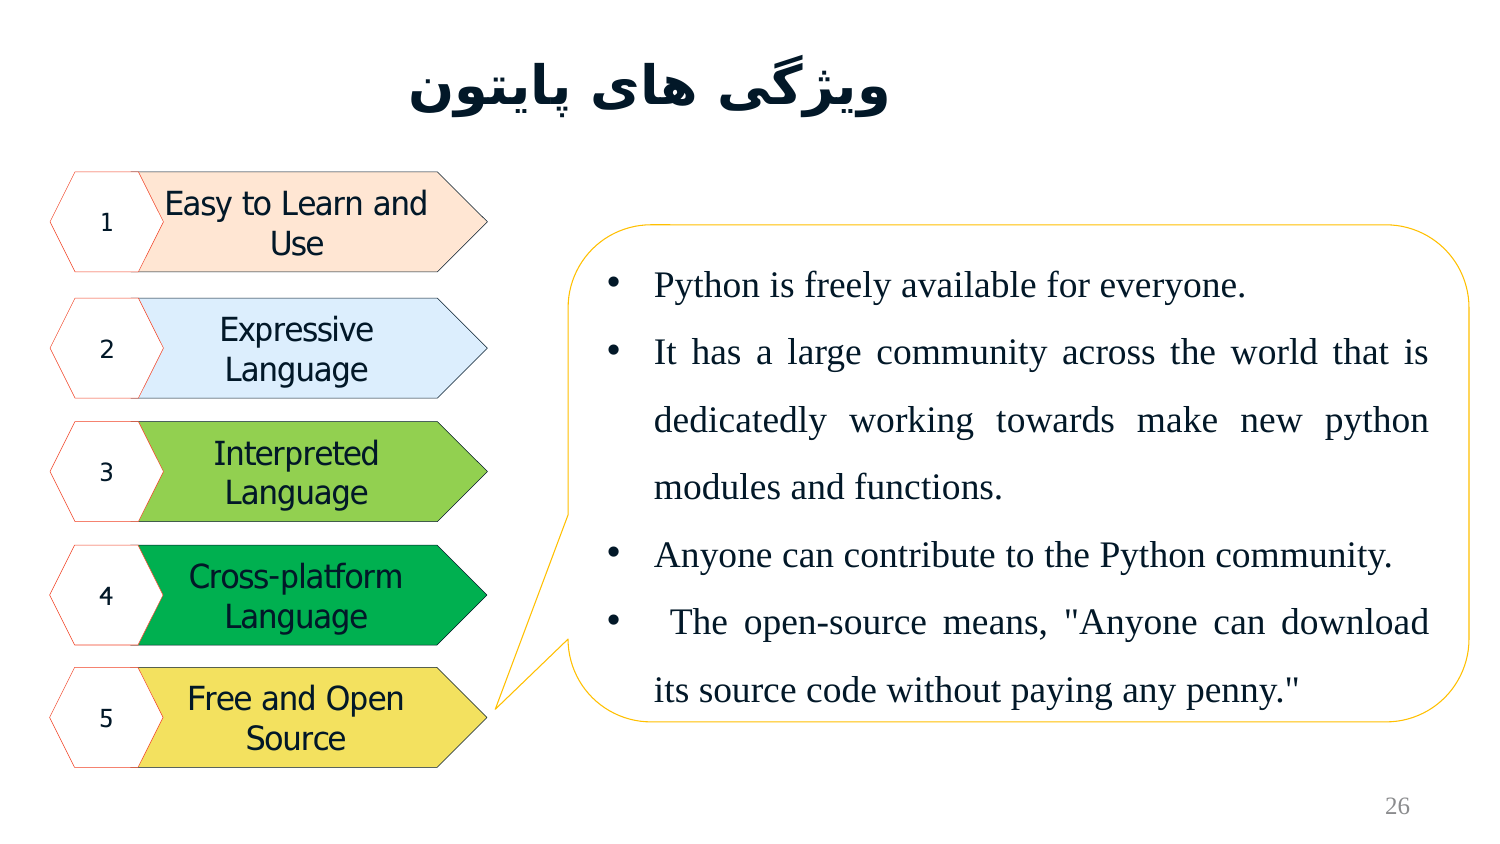

# ویژگی های پایتون
1
Easy to Learn and Use
Python is freely available for everyone.
It has a large community across the world that is dedicatedly working towards make new python modules and functions.
Anyone can contribute to the Python community.
 The open-source means, "Anyone can download its source code without paying any penny."
2
Expressive Language
3
Interpreted Language
4
Cross-platform Language
5
Free and Open Source
26